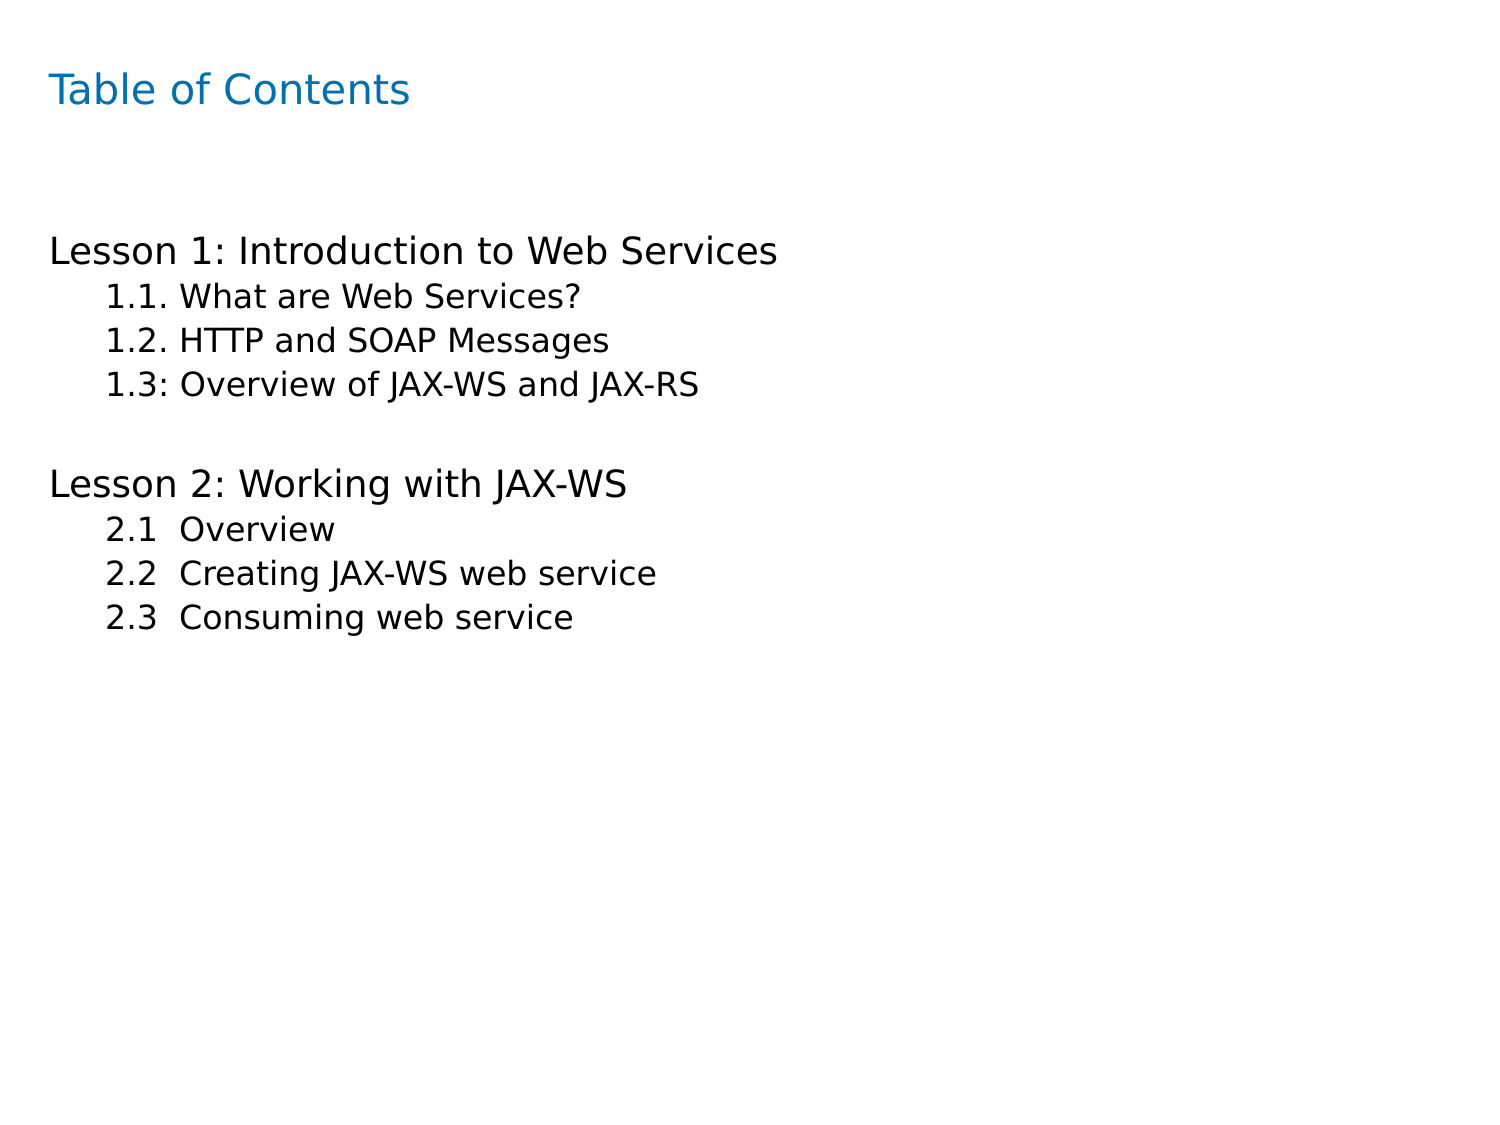

# Table of Contents
Lesson 1: Introduction to Web Services
1.1. What are Web Services?
1.2. HTTP and SOAP Messages
1.3: Overview of JAX-WS and JAX-RS

Lesson 2: Working with JAX-WS
2.1  Overview
2.2  Creating JAX-WS web service
2.3  Consuming web service